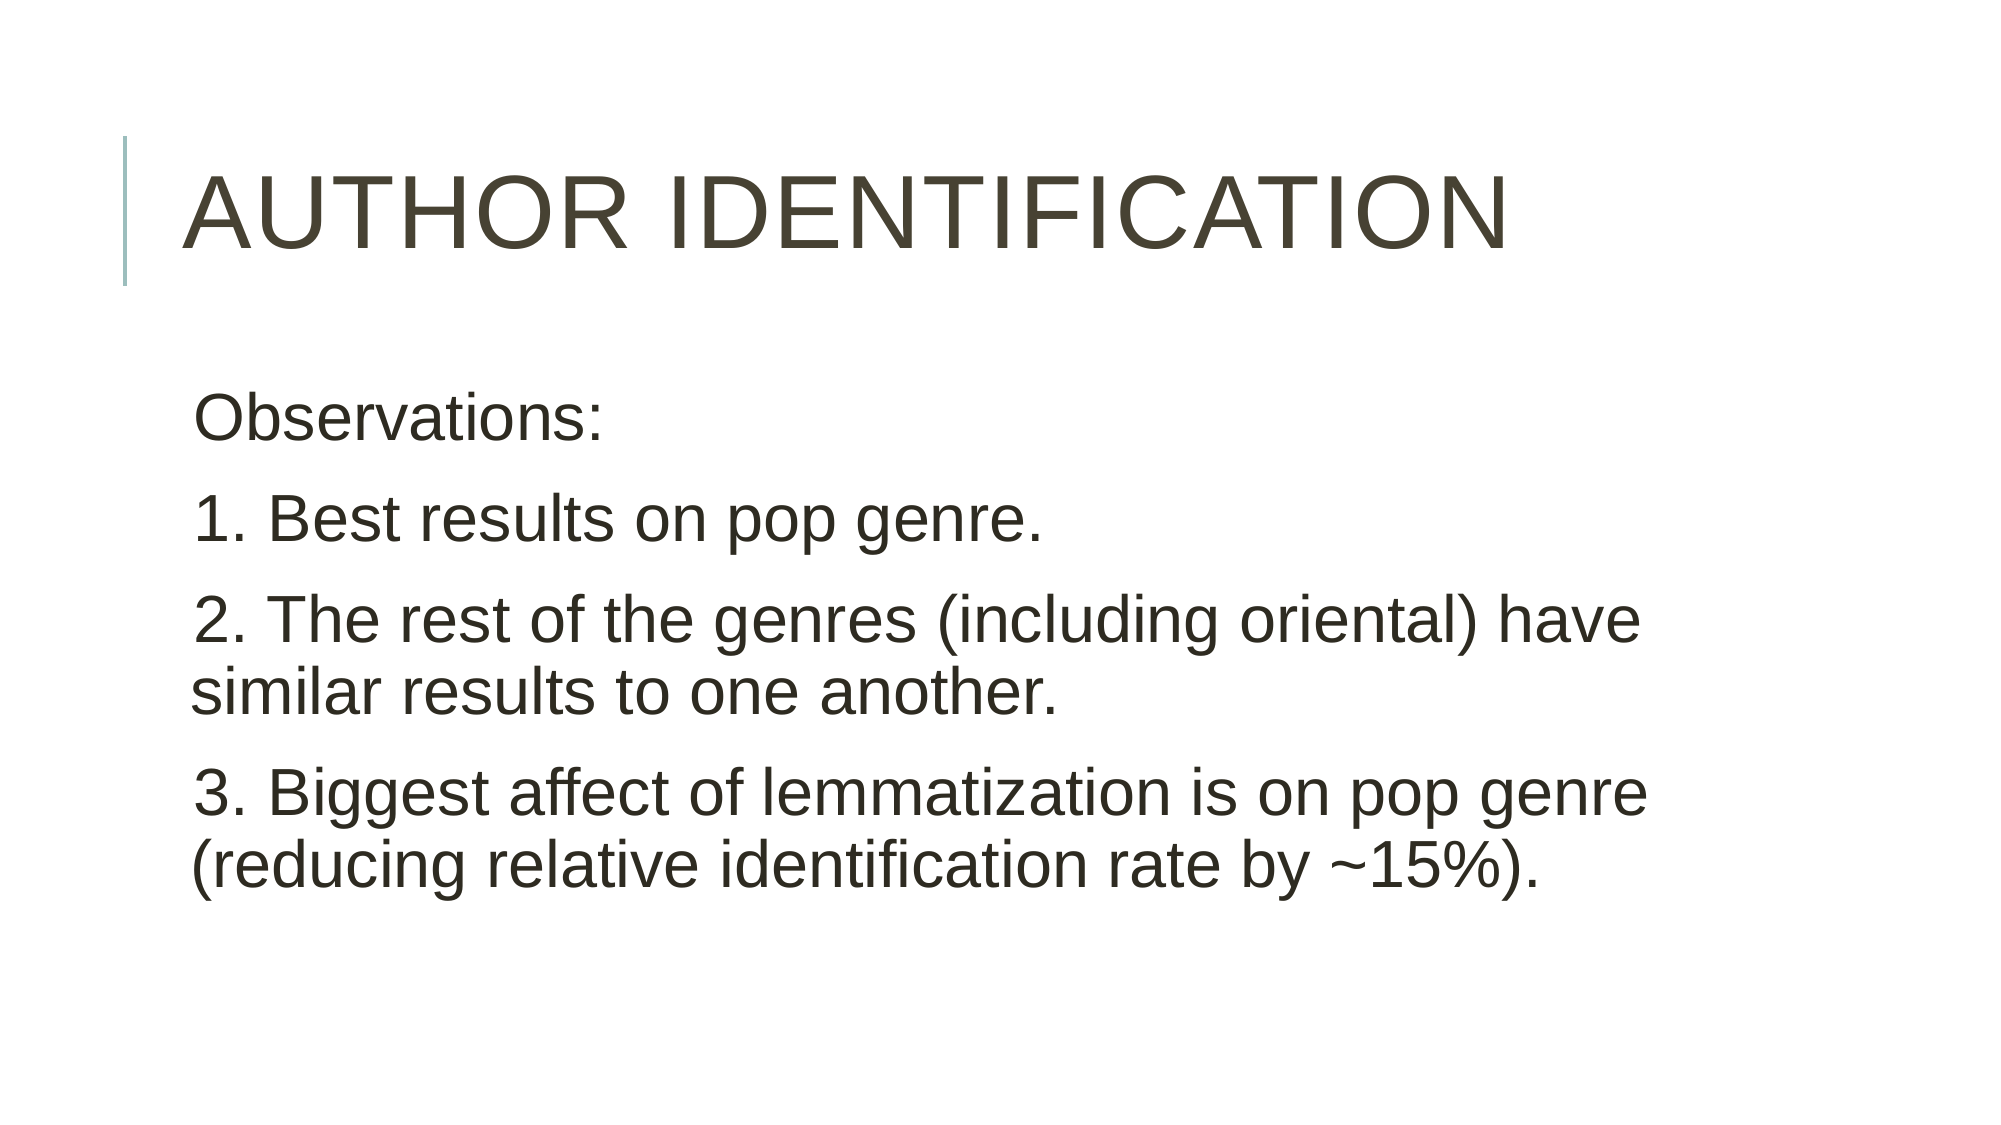

# AUTHOR IDENTIFICATION
Observations:
1. Best results on pop genre.
2. The rest of the genres (including oriental) have similar results to one another.
3. Biggest affect of lemmatization is on pop genre (reducing relative identification rate by ~15%).